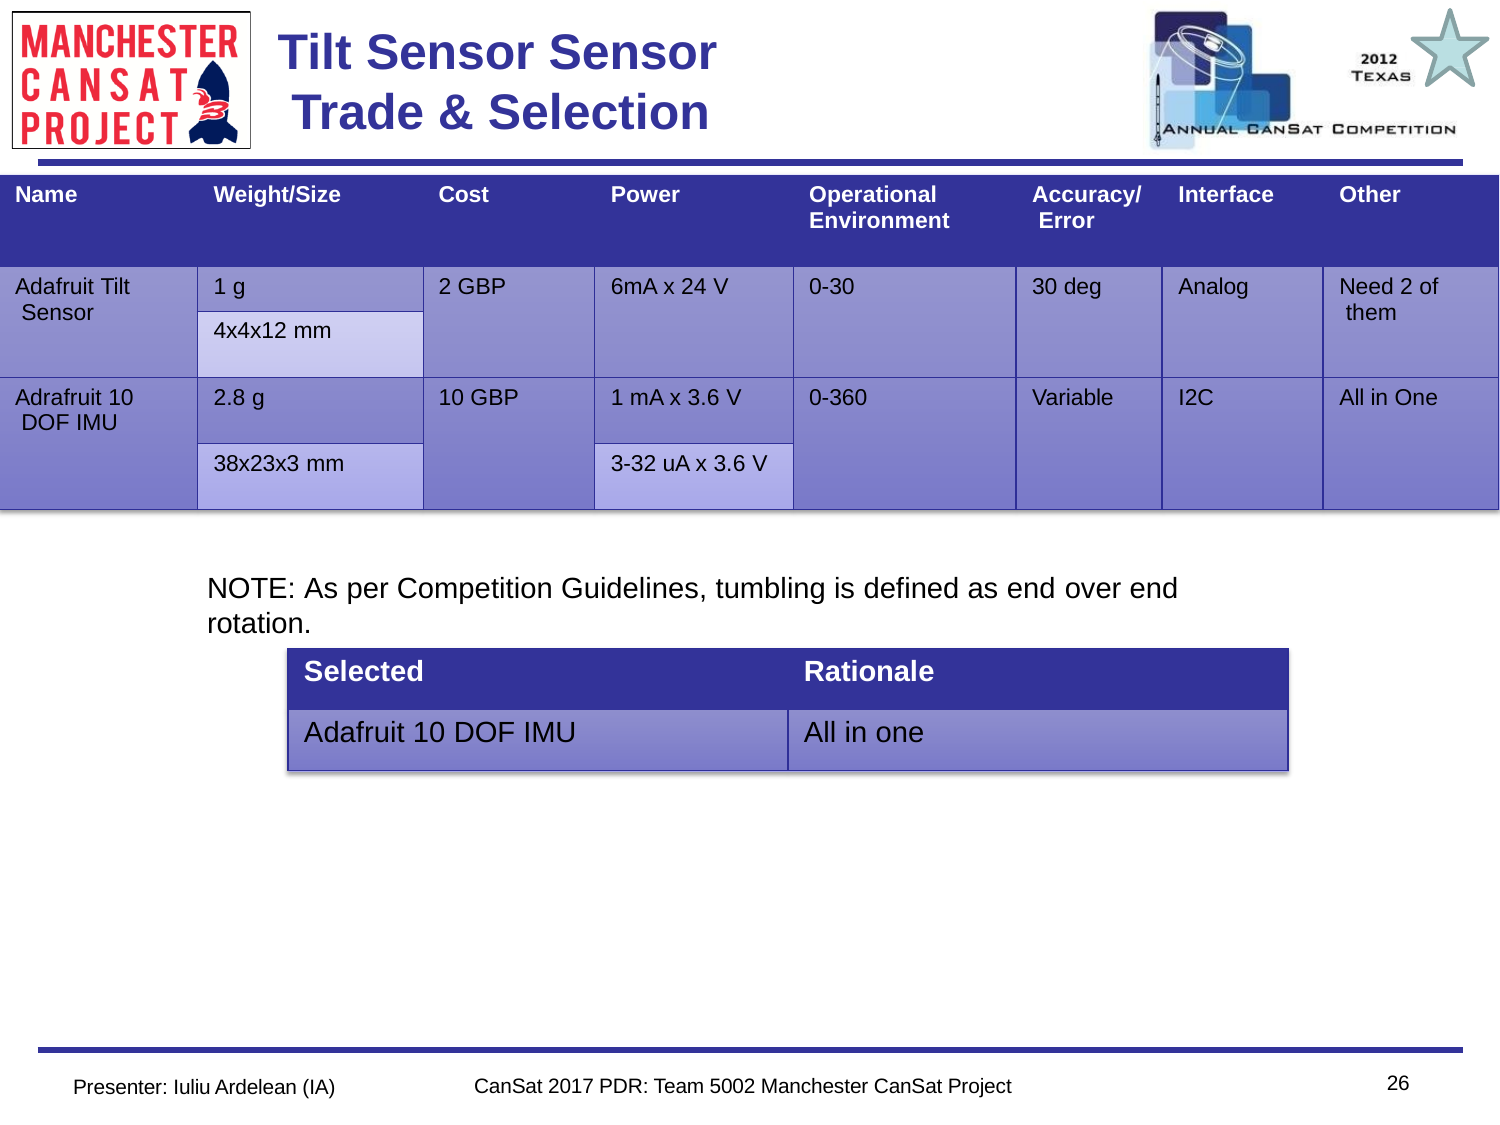

# Tilt Sensor Sensor  Trade & Selection

Team Logo
Here
(If You Want)

| Name | Weight/Size | Cost | Power | Operational Environment | Accuracy/ Error | Interface | Other |
| --- | --- | --- | --- | --- | --- | --- | --- |
| Adafruit Tilt Sensor | 1 g | 2 GBP | 6mA x 24 V | 0-30 | 30 deg | Analog | Need 2 of them |
|  | 4x4x12 mm |  |  |  |  |  |  |
| Adrafruit 10 DOF IMU | 2.8 g | 10 GBP | 1 mA x 3.6 V | 0-360 | Variable | I2C | All in One |
|  | 38x23x3 mm |  | 3-32 uA x 3.6 V |  |  |  |  |
NOTE: As per Competition Guidelines, tumbling is defined as end over end rotation.

| Selected | Rationale |
| --- | --- |
| Adafruit 10 DOF IMU | All in one |

26
CanSat 2017 PDR: Team 5002 Manchester CanSat Project
Presenter: Iuliu Ardelean (IA)